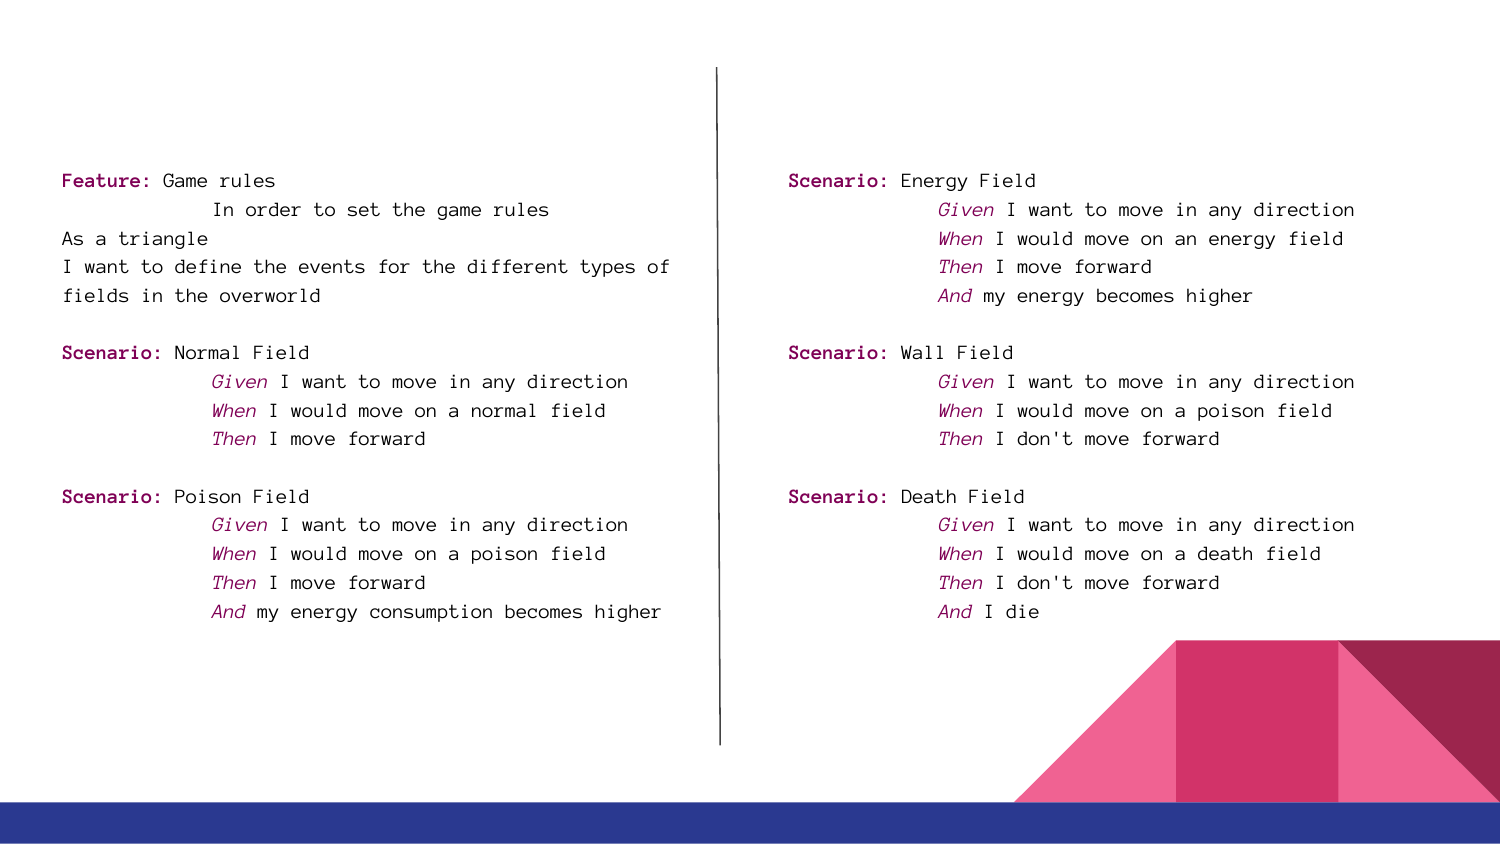

Feature: Game rules
   	In order to set the game rules
As a triangle
I want to define the events for the different types of fields in the overworld

Scenario: Normal Field
   	Given I want to move in any direction
   	When I would move on a normal field
   	Then I move forward

Scenario: Poison Field
   	Given I want to move in any direction
   	When I would move on a poison field
   	Then I move forward
   	And my energy consumption becomes higher

Scenario: Energy Field
   	Given I want to move in any direction
   	When I would move on an energy field
   	Then I move forward
   	And my energy becomes higher

Scenario: Wall Field
   	Given I want to move in any direction
   	When I would move on a poison field
   	Then I don't move forward

Scenario: Death Field
   	Given I want to move in any direction
   	When I would move on a death field
   	Then I don't move forward
   	And I die